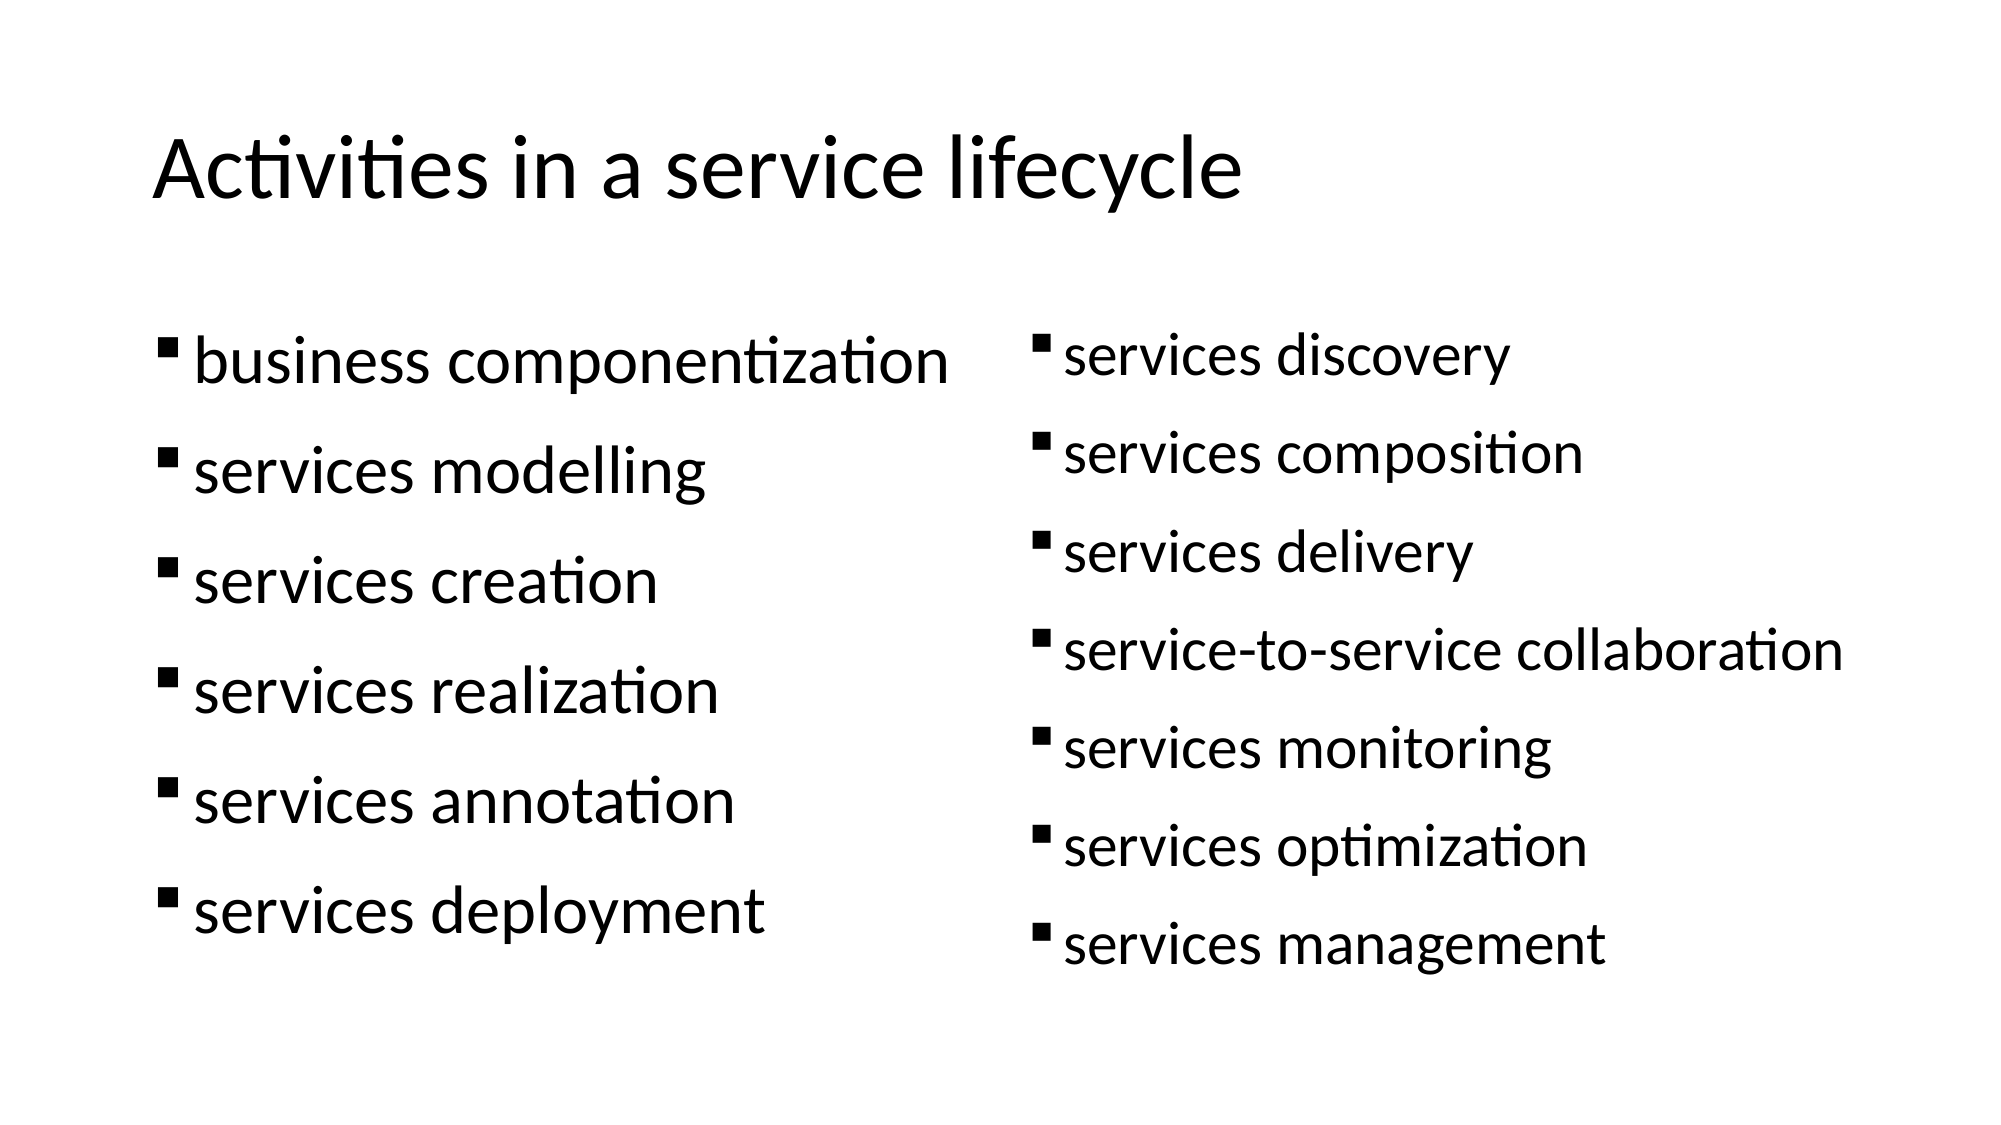

# Activities in a service lifecycle
business componentization
services modelling
services creation
services realization
services annotation
services deployment

services discovery
services composition
services delivery
service-to-service collaboration
services monitoring
services optimization
services management